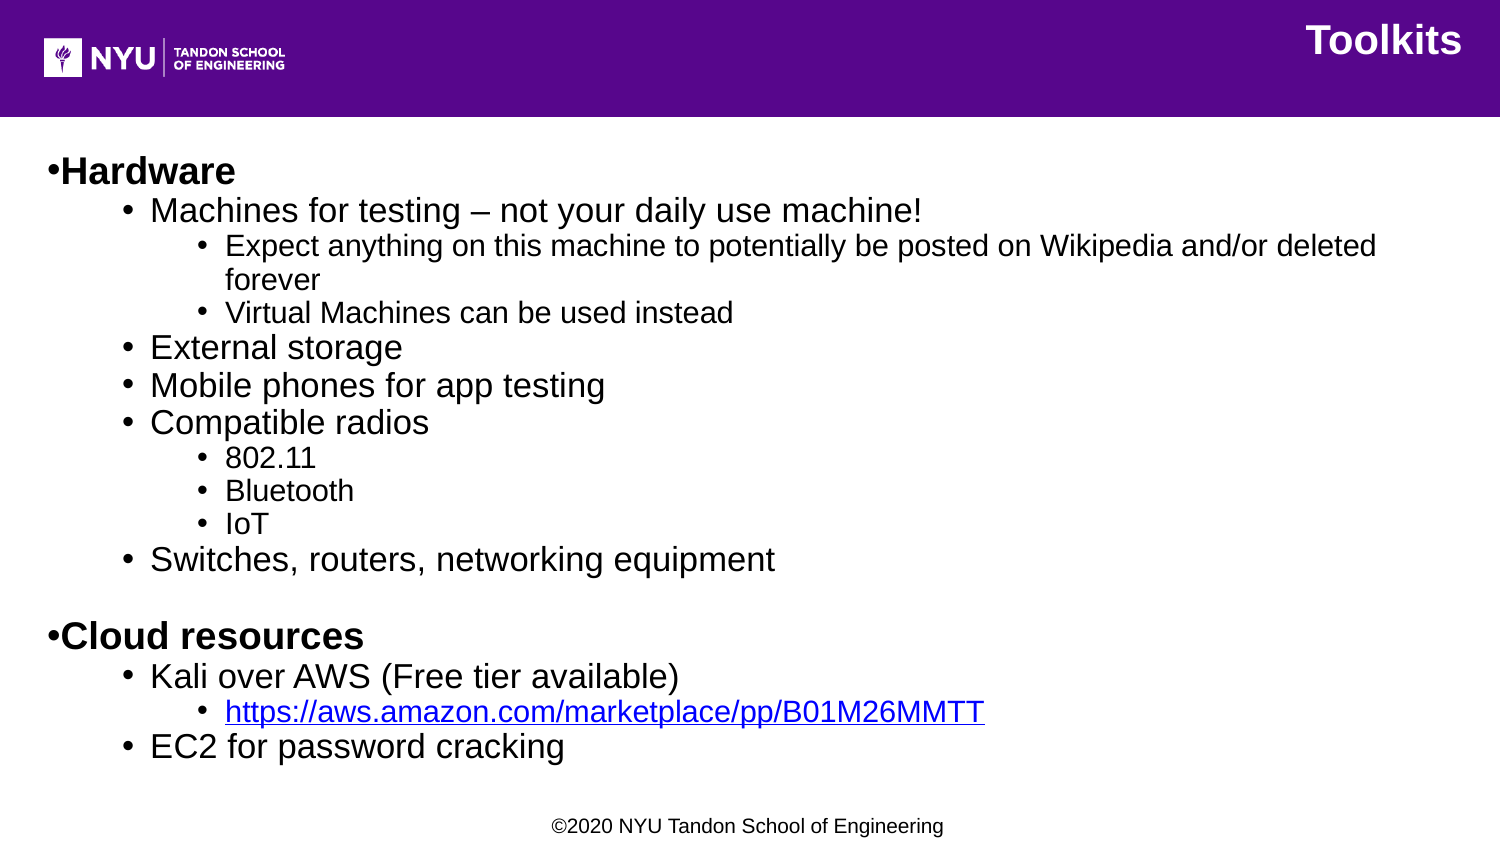

Toolkits
Hardware
Machines for testing – not your daily use machine!
Expect anything on this machine to potentially be posted on Wikipedia and/or deleted forever
Virtual Machines can be used instead
External storage
Mobile phones for app testing
Compatible radios
802.11
Bluetooth
IoT
Switches, routers, networking equipment

Cloud resources
Kali over AWS (Free tier available)
https://aws.amazon.com/marketplace/pp/B01M26MMTT
EC2 for password cracking